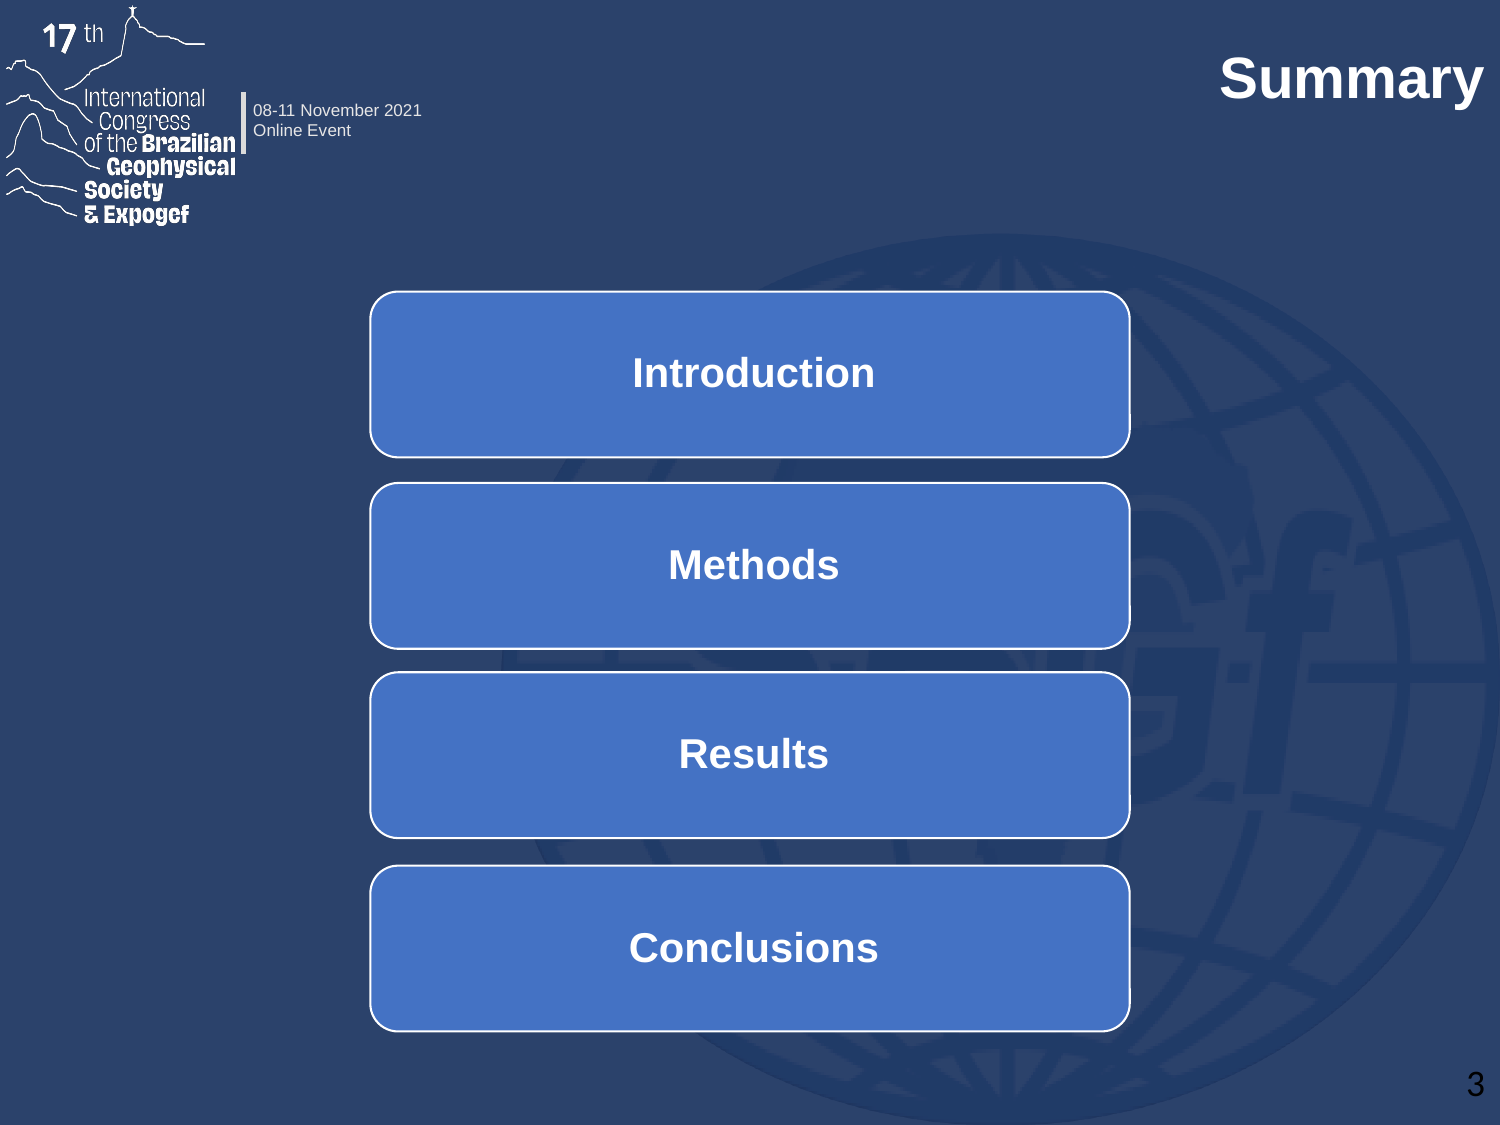

# Summary
Introduction
Methods
Results
Conclusions
3